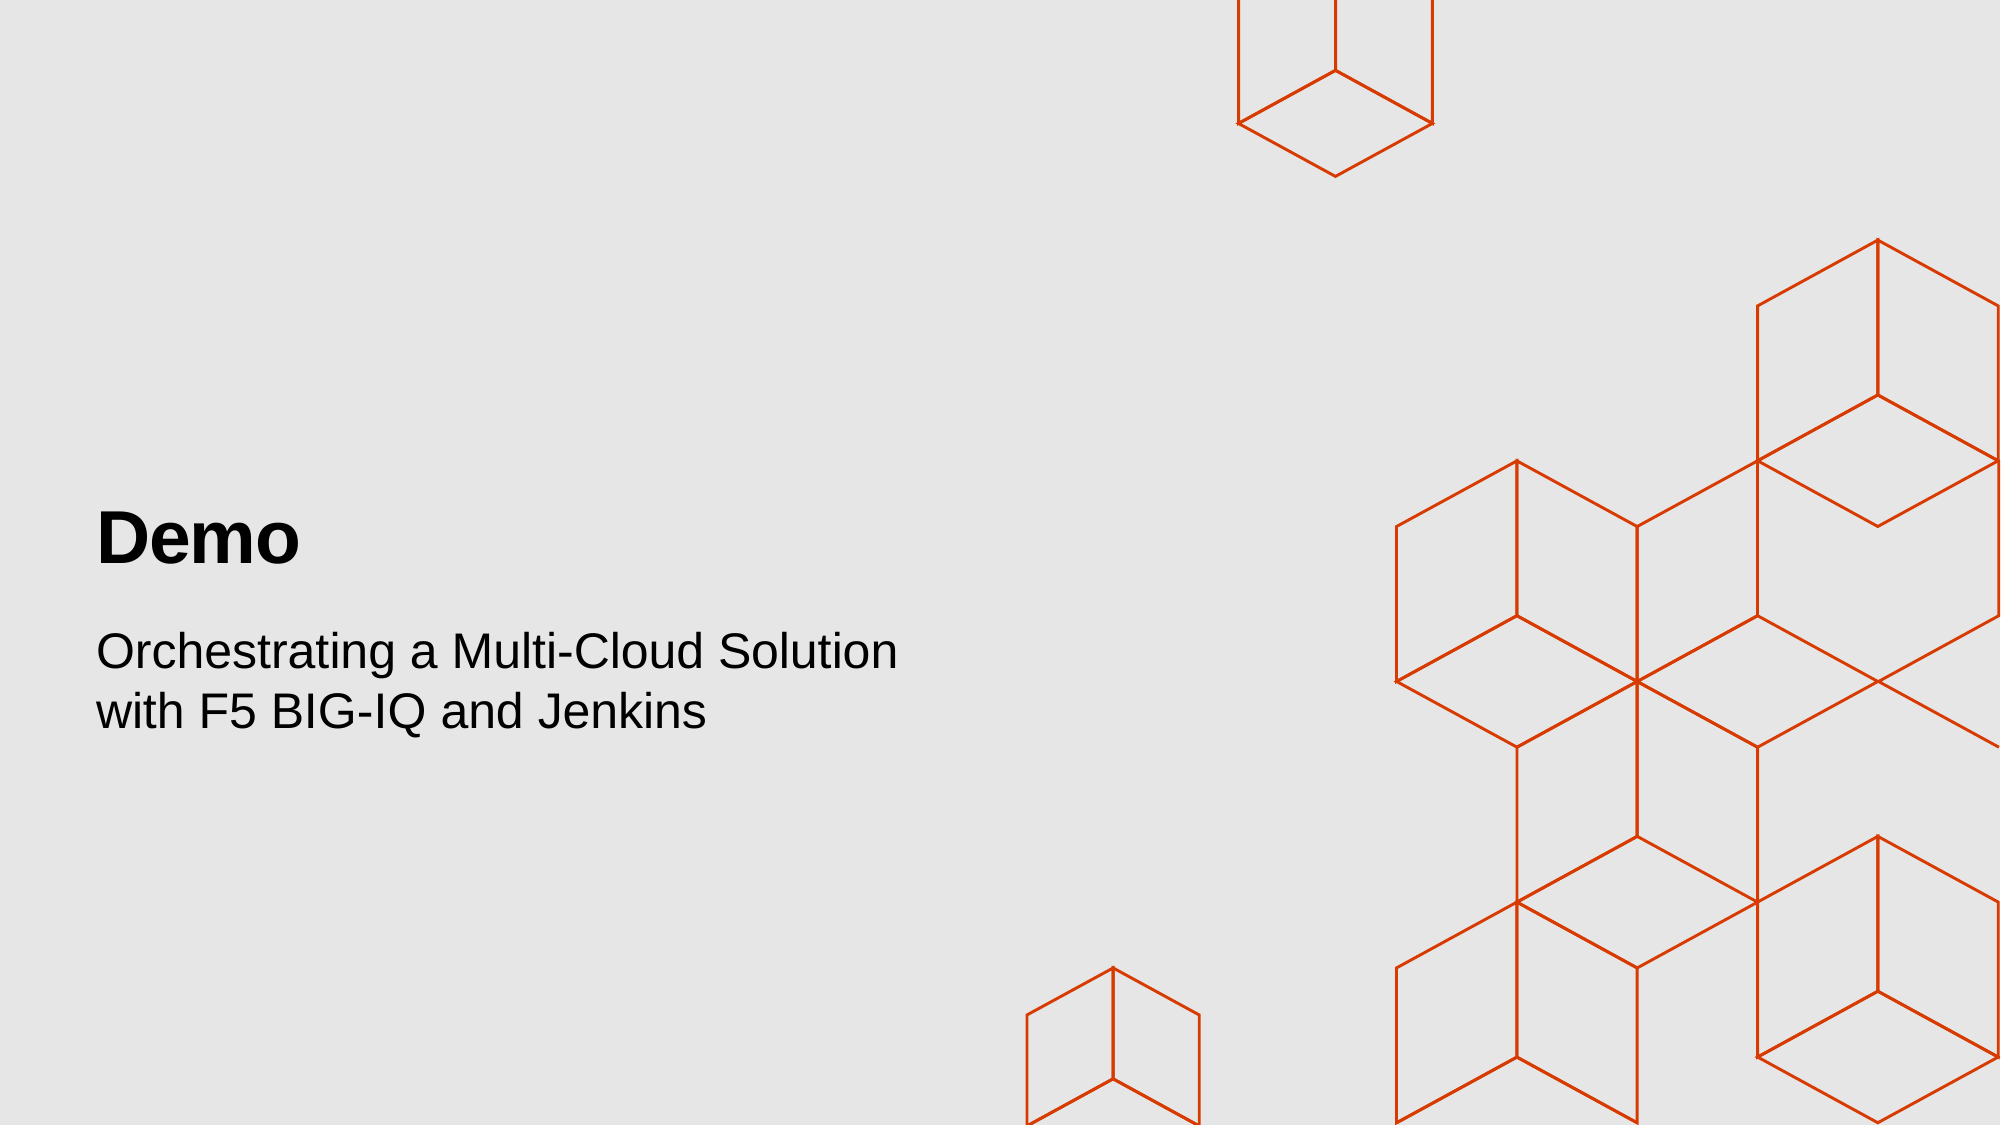

# Demo
Orchestrating a Multi-Cloud Solution
with F5 BIG-IQ and Jenkins